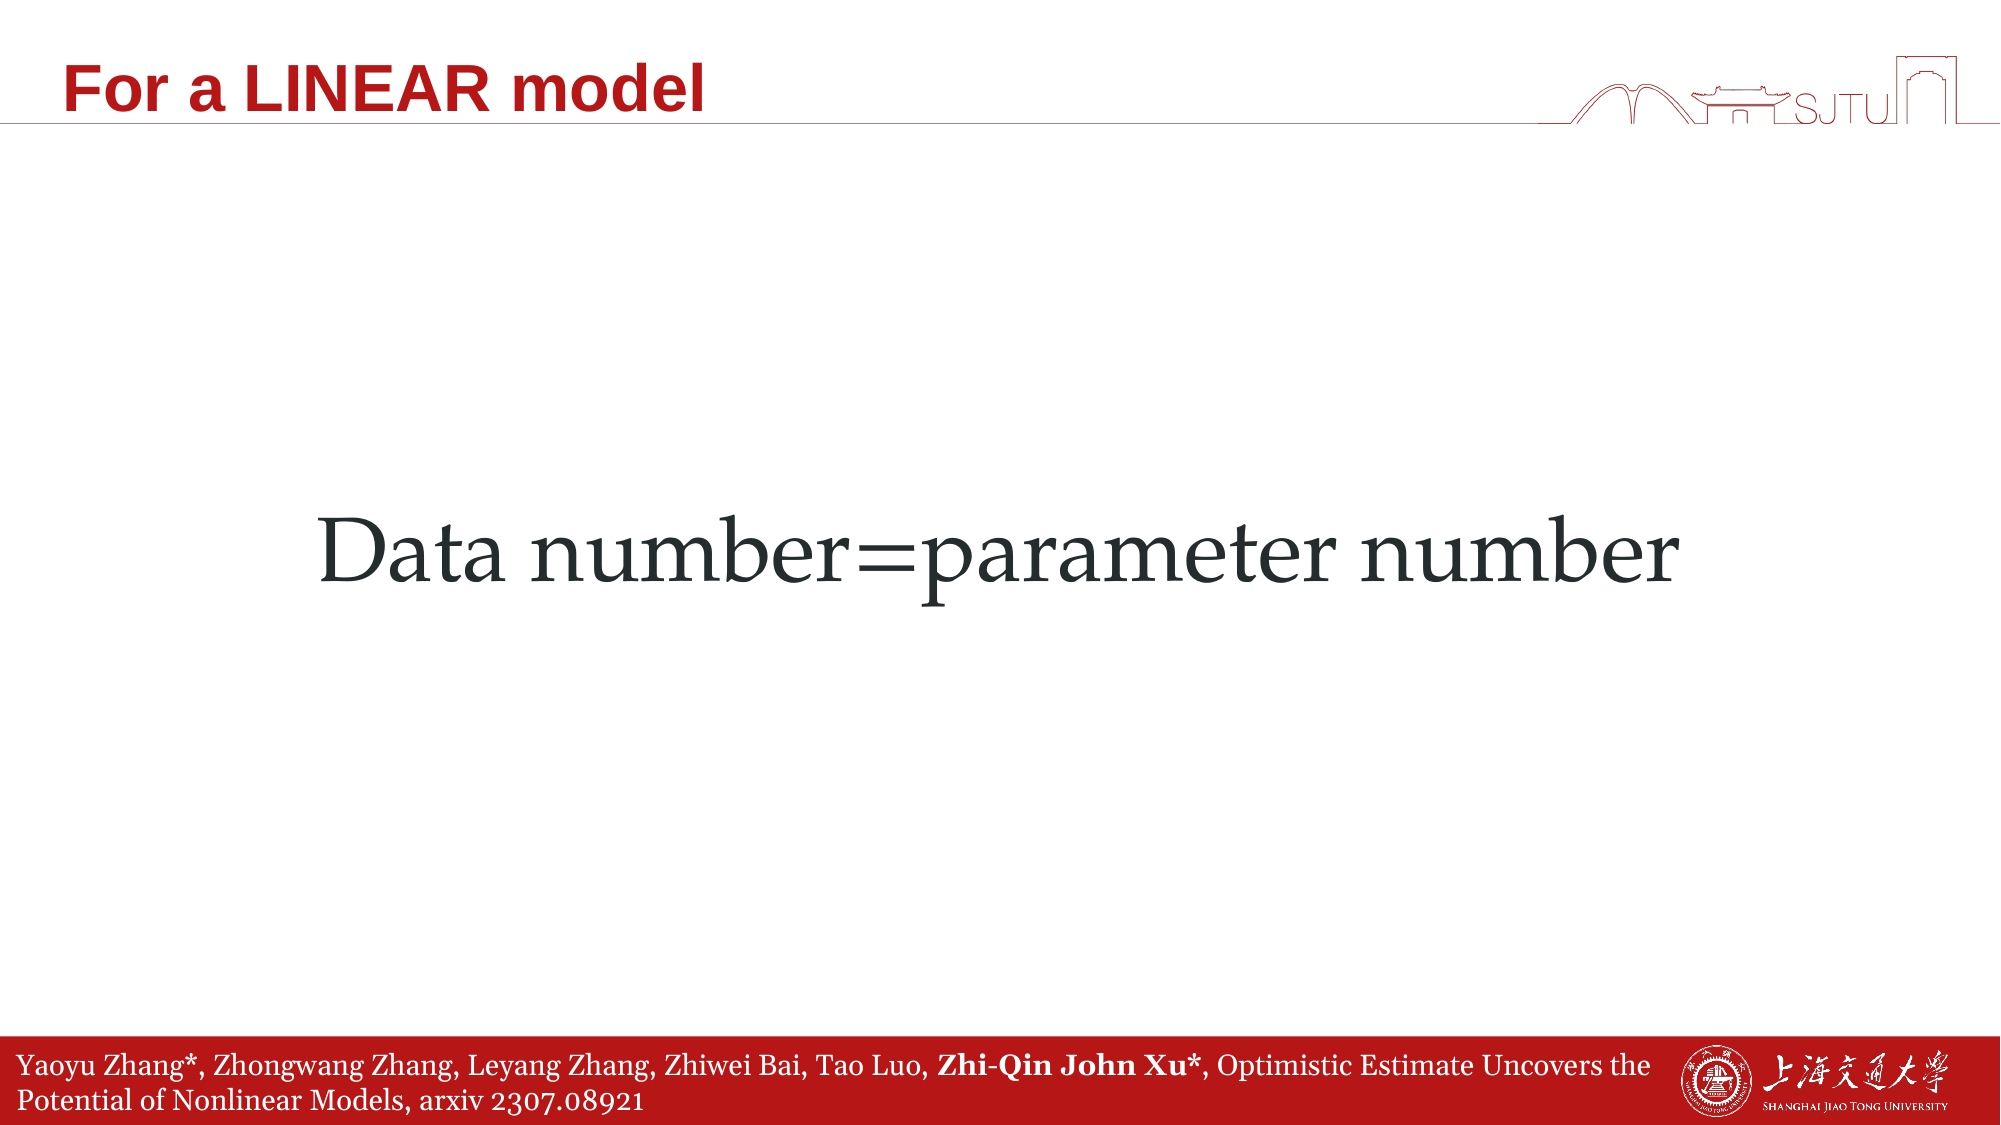

# For a LINEAR model
Data number=parameter number
Yaoyu Zhang*, Zhongwang Zhang, Leyang Zhang, Zhiwei Bai, Tao Luo, Zhi-Qin John Xu*, Optimistic Estimate Uncovers the Potential of Nonlinear Models, arxiv 2307.08921